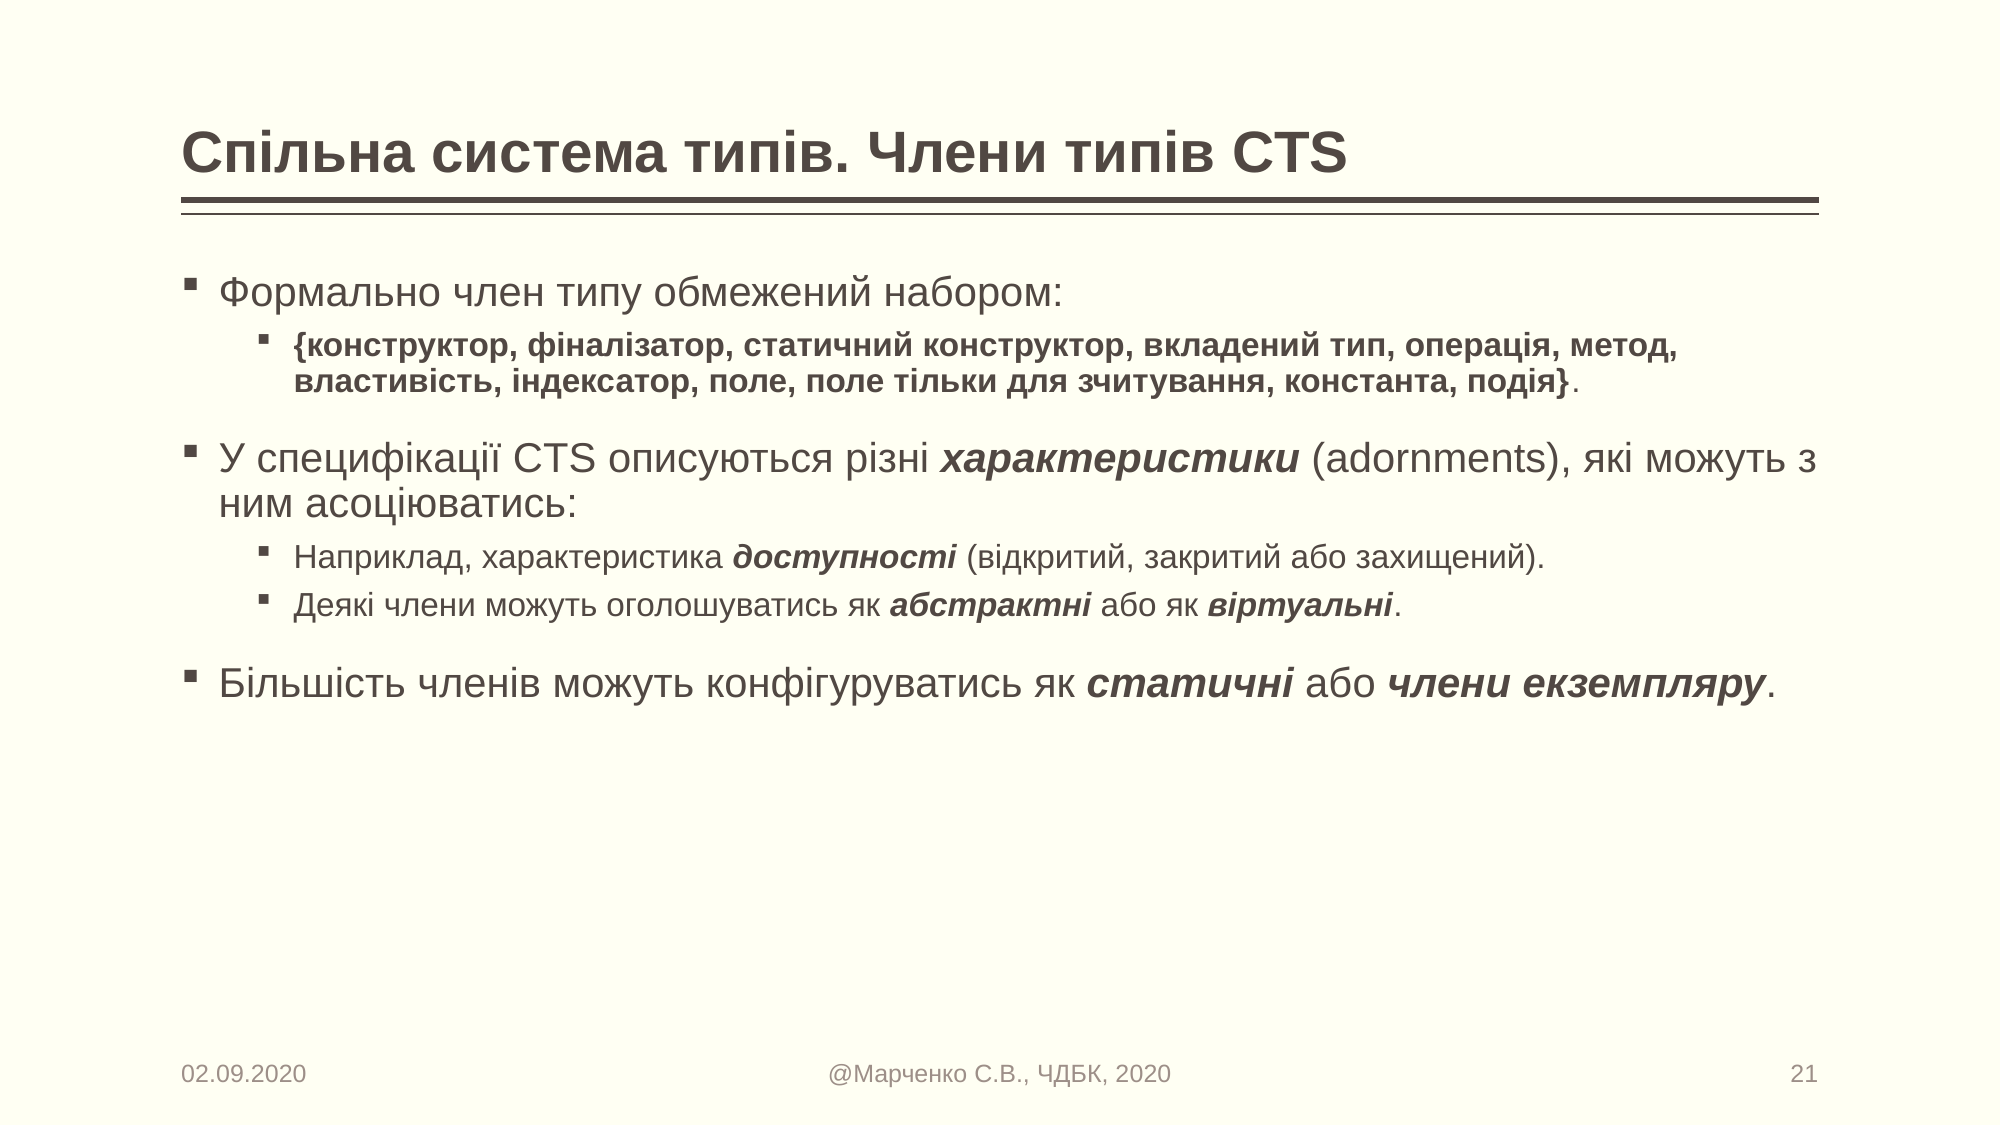

# Спільна система типів. Члени типів CTS
Формально член типу обмежений набором:
{конструктор, фіналізатор, статичний конструктор, вкладений тип, операція, метод, властивість, індексатор, поле, поле тільки для зчитування, константа, подія}.
У специфікації CTS описуються різні характеристики (adornments), які можуть з ним асоціюватись:
Наприклад, характеристика доступності (відкритий, закритий або захищений).
Деякі члени можуть оголошуватись як абстрактні або як віртуальні.
Більшість членів можуть конфігуруватись як статичні або члени екземпляру.

@Марченко С.В., ЧДБК, 2020
02.09.2020
21